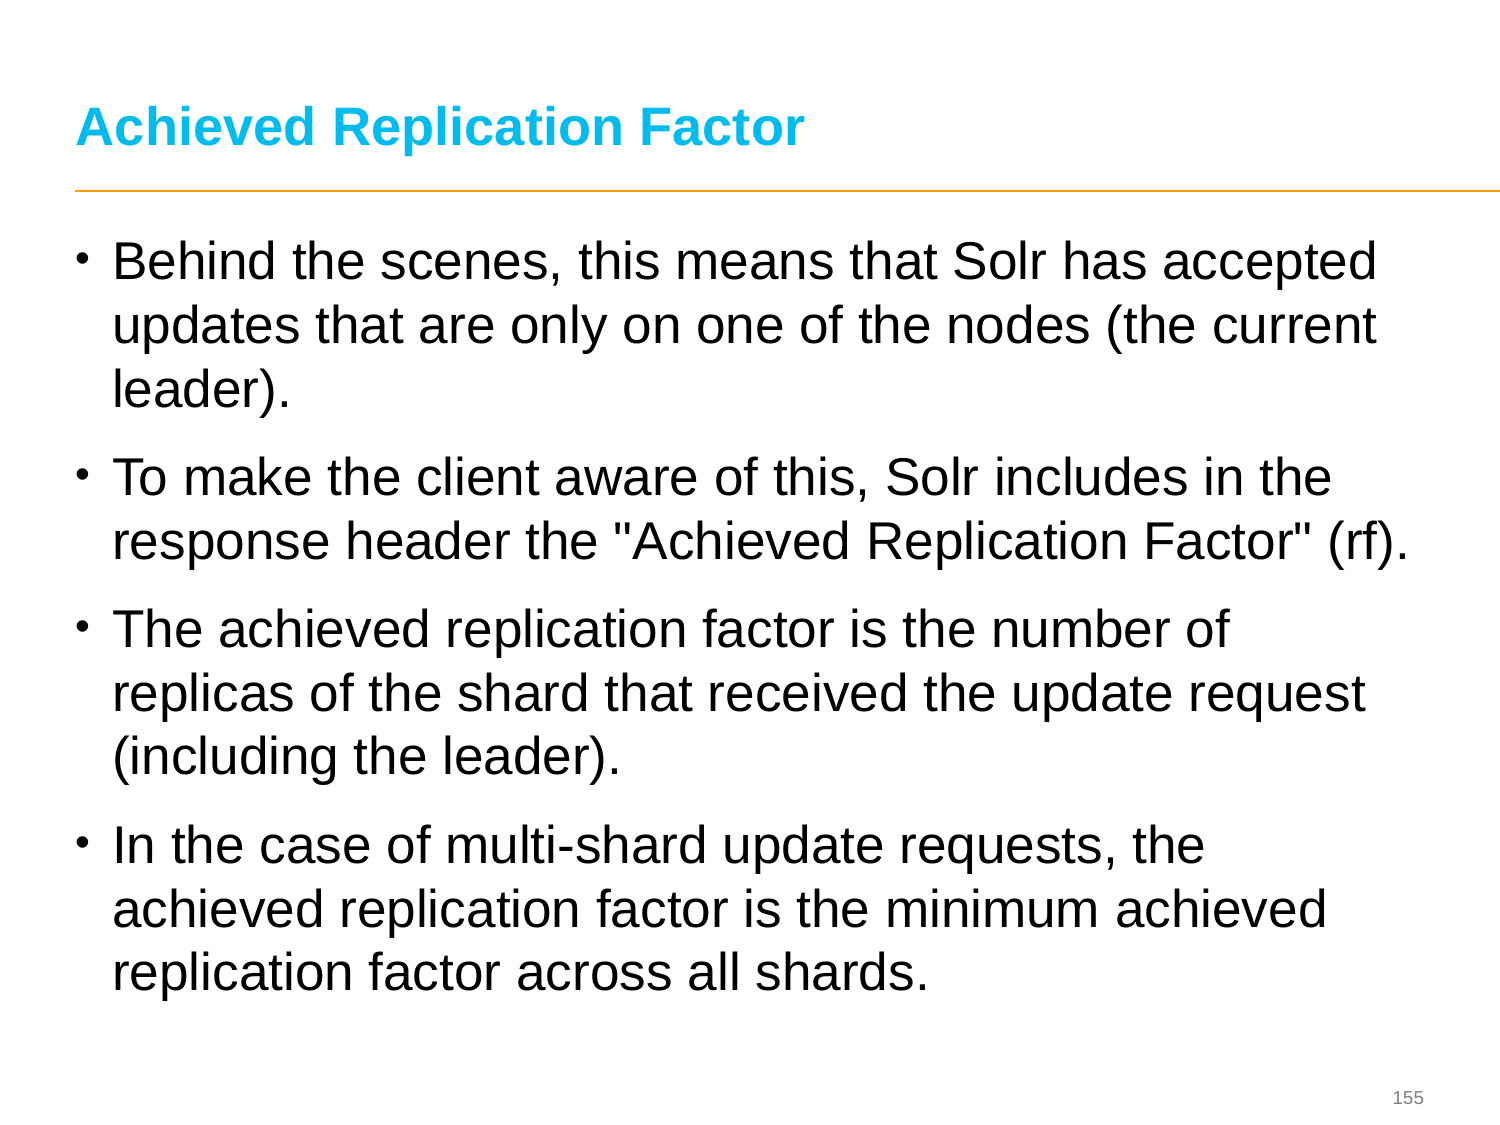

# Achieved Replication Factor
Behind the scenes, this means that Solr has accepted updates that are only on one of the nodes (the current leader).
To make the client aware of this, Solr includes in the response header the "Achieved Replication Factor" (rf).
The achieved replication factor is the number of replicas of the shard that received the update request (including the leader).
In the case of multi-shard update requests, the achieved replication factor is the minimum achieved replication factor across all shards.